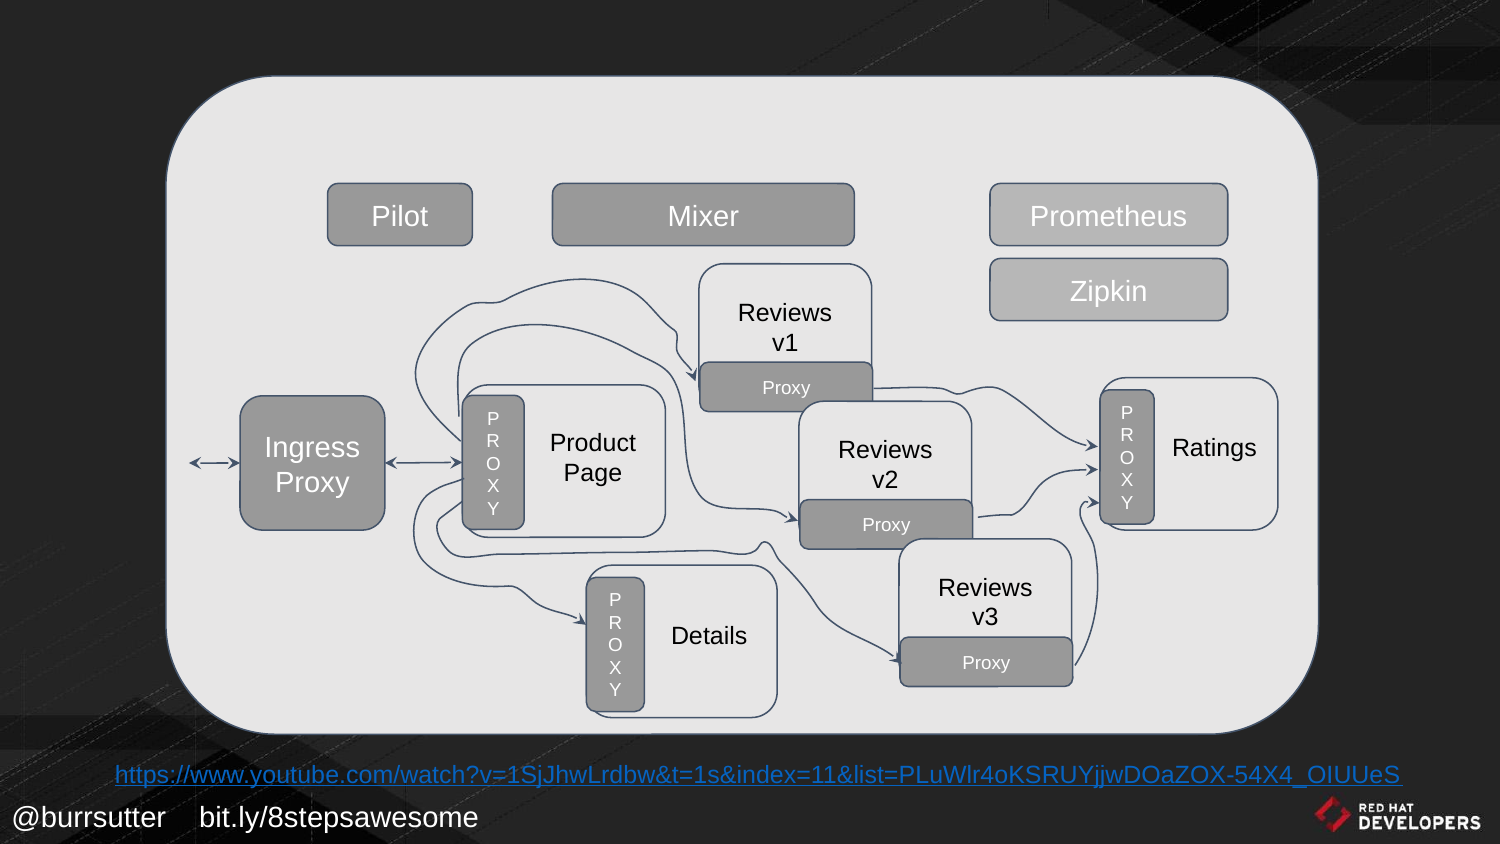

Pilot
Mixer
Prometheus
Zipkin

Reviews
v1
Proxy

P
R
O
X
Y
Ratings

P
R
O
X
Y
Product
Page

Ingress
Proxy

Reviews
v2
Proxy

Reviews
v3
Proxy

P
R
O
X
Y
Details
https://www.youtube.com/watch?v=1SjJhwLrdbw&t=1s&index=11&list=PLuWlr4oKSRUYjjwDOaZOX-54X4_OIUUeS
@burrsutter    bit.ly/8stepsawesome